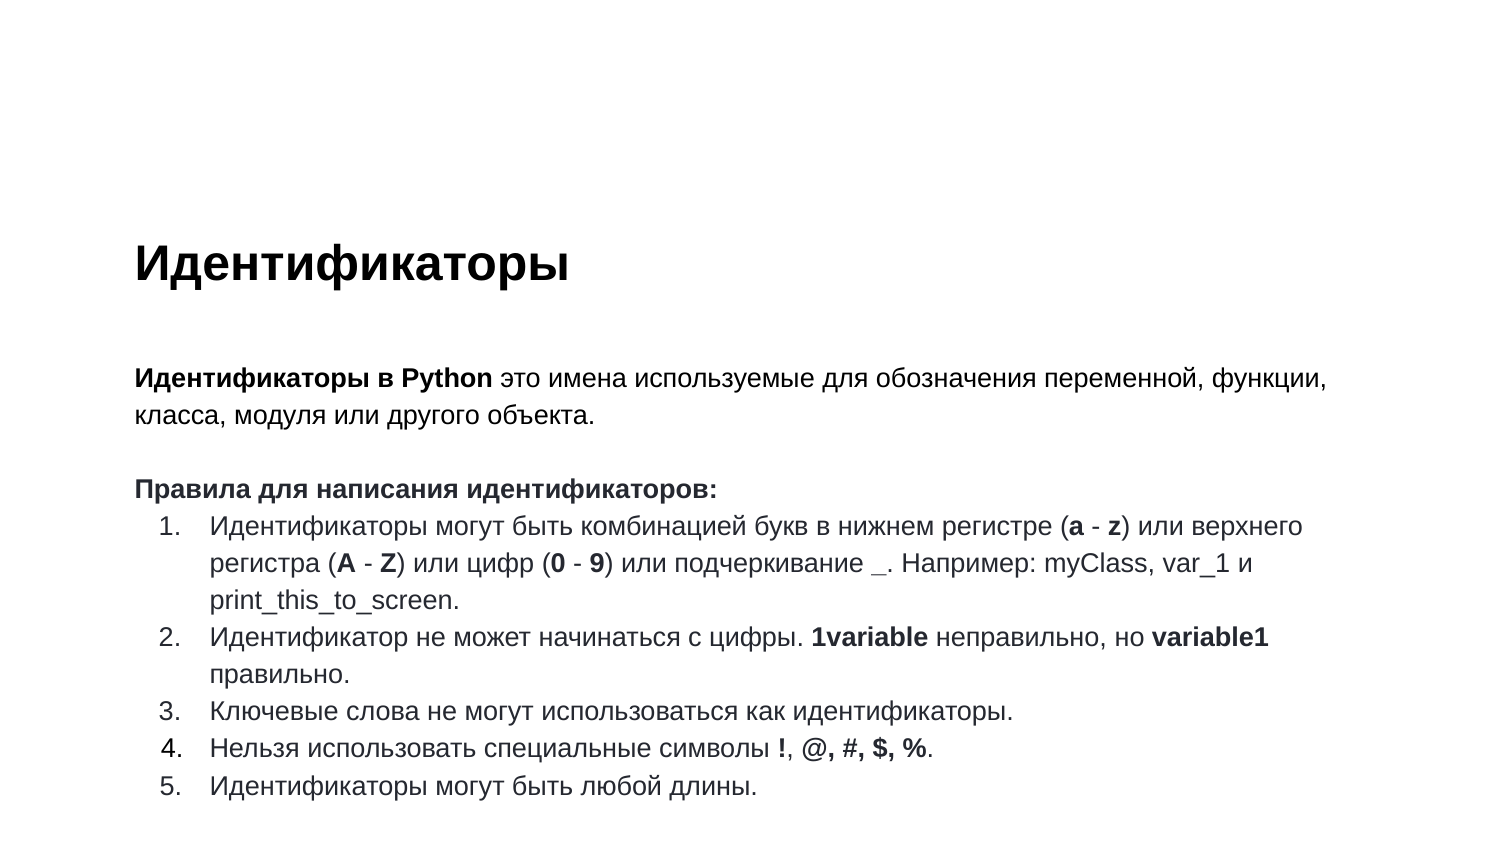

Идентификаторы
Идентификаторы в Python это имена используемые для обозначения переменной, функции, класса, модуля или другого объекта.

Правила для написания идентификаторов:
Идентификаторы могут быть комбинацией букв в нижнем регистре (a - z) или верхнего регистра (A - Z) или цифр (0 - 9) или подчеркивание _. Например: myClass, var_1 и print_this_to_screen.
Идентификатор не может начинаться с цифры. 1variable неправильно, но variable1 правильно.
Ключевые слова не могут использоваться как идентификаторы.
Нельзя использовать специальные символы !, @, #, $, %.
Идентификаторы могут быть любой длины.